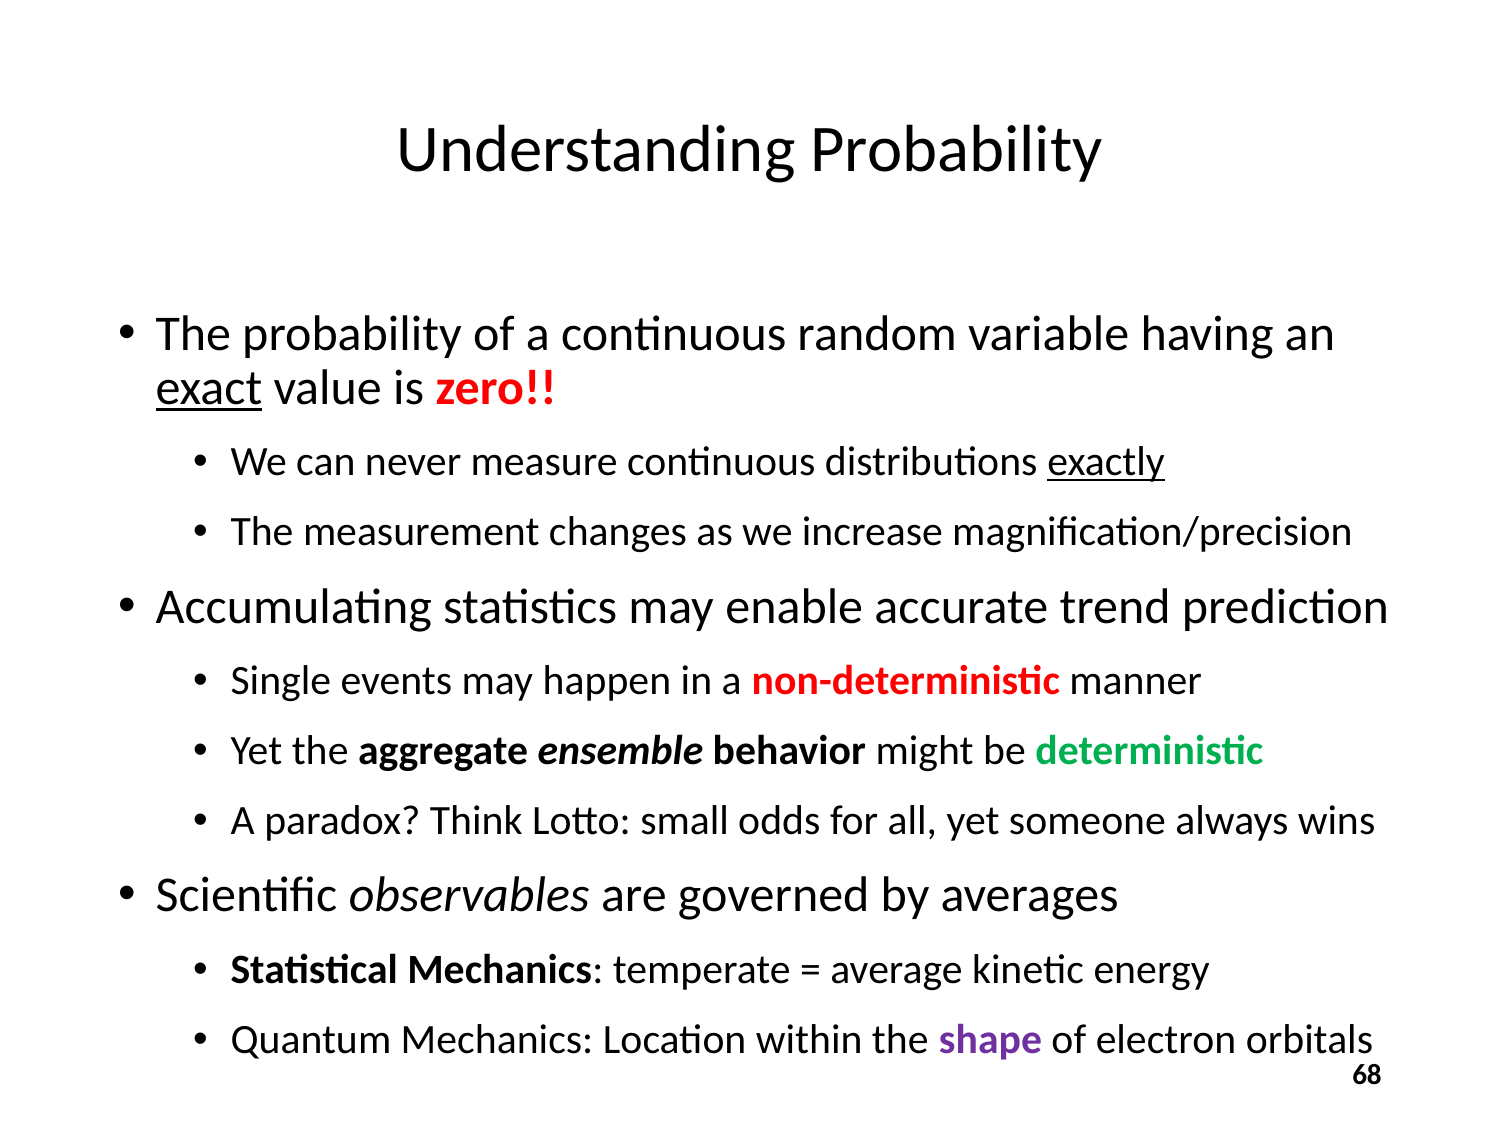

# Understanding Probability
The probability of a continuous random variable having an exact value is zero!!
We can never measure continuous distributions exactly
The measurement changes as we increase magnification/precision
Accumulating statistics may enable accurate trend prediction
Single events may happen in a non-deterministic manner
Yet the aggregate ensemble behavior might be deterministic
A paradox? Think Lotto: small odds for all, yet someone always wins
Scientific observables are governed by averages
Statistical Mechanics: temperate = average kinetic energy
Quantum Mechanics: Location within the shape of electron orbitals
68